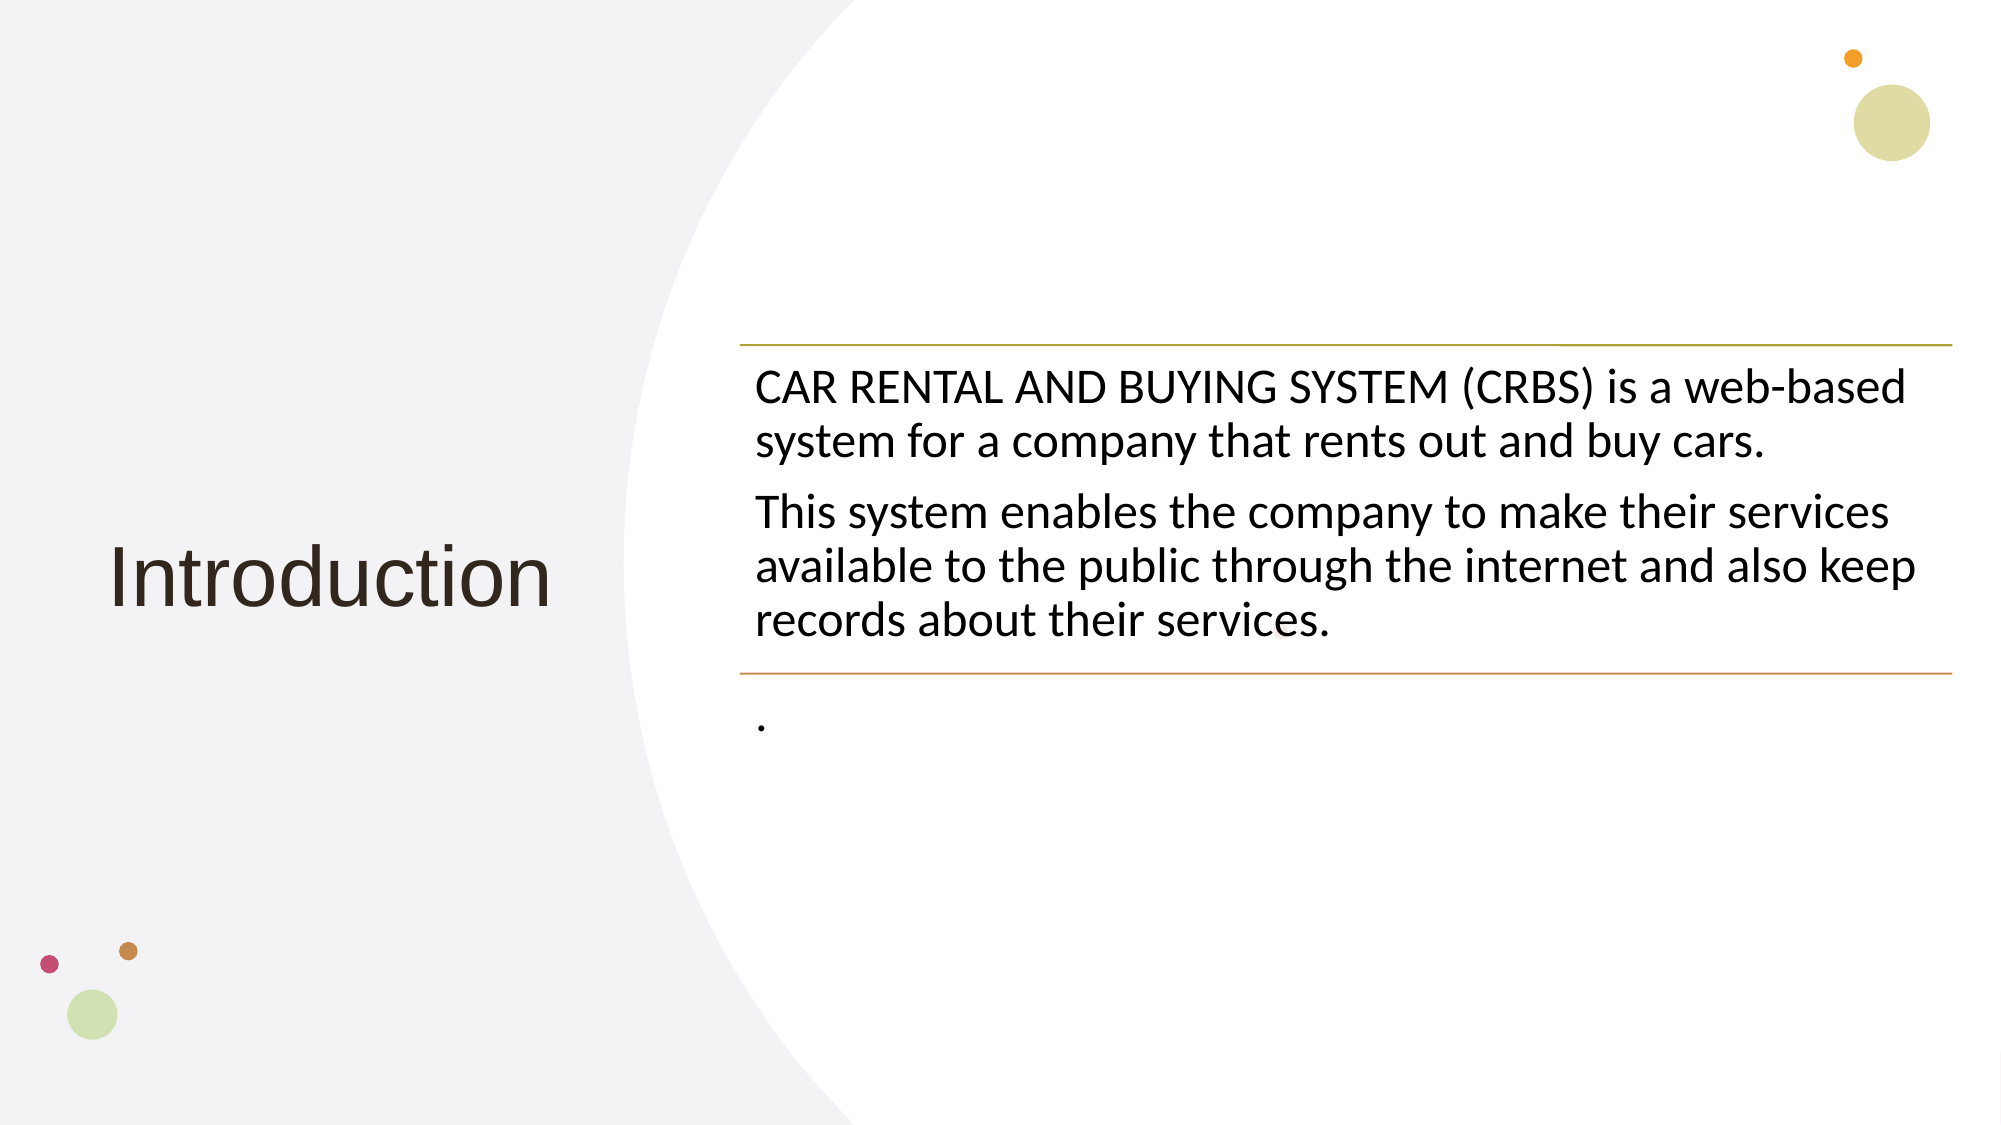

# Introduction
CAR RENTAL AND BUYING SYSTEM (CRBS) is a web-based system for a company that rents out and buy cars.
This system enables the company to make their services available to the public through the internet and also keep records about their services.
.